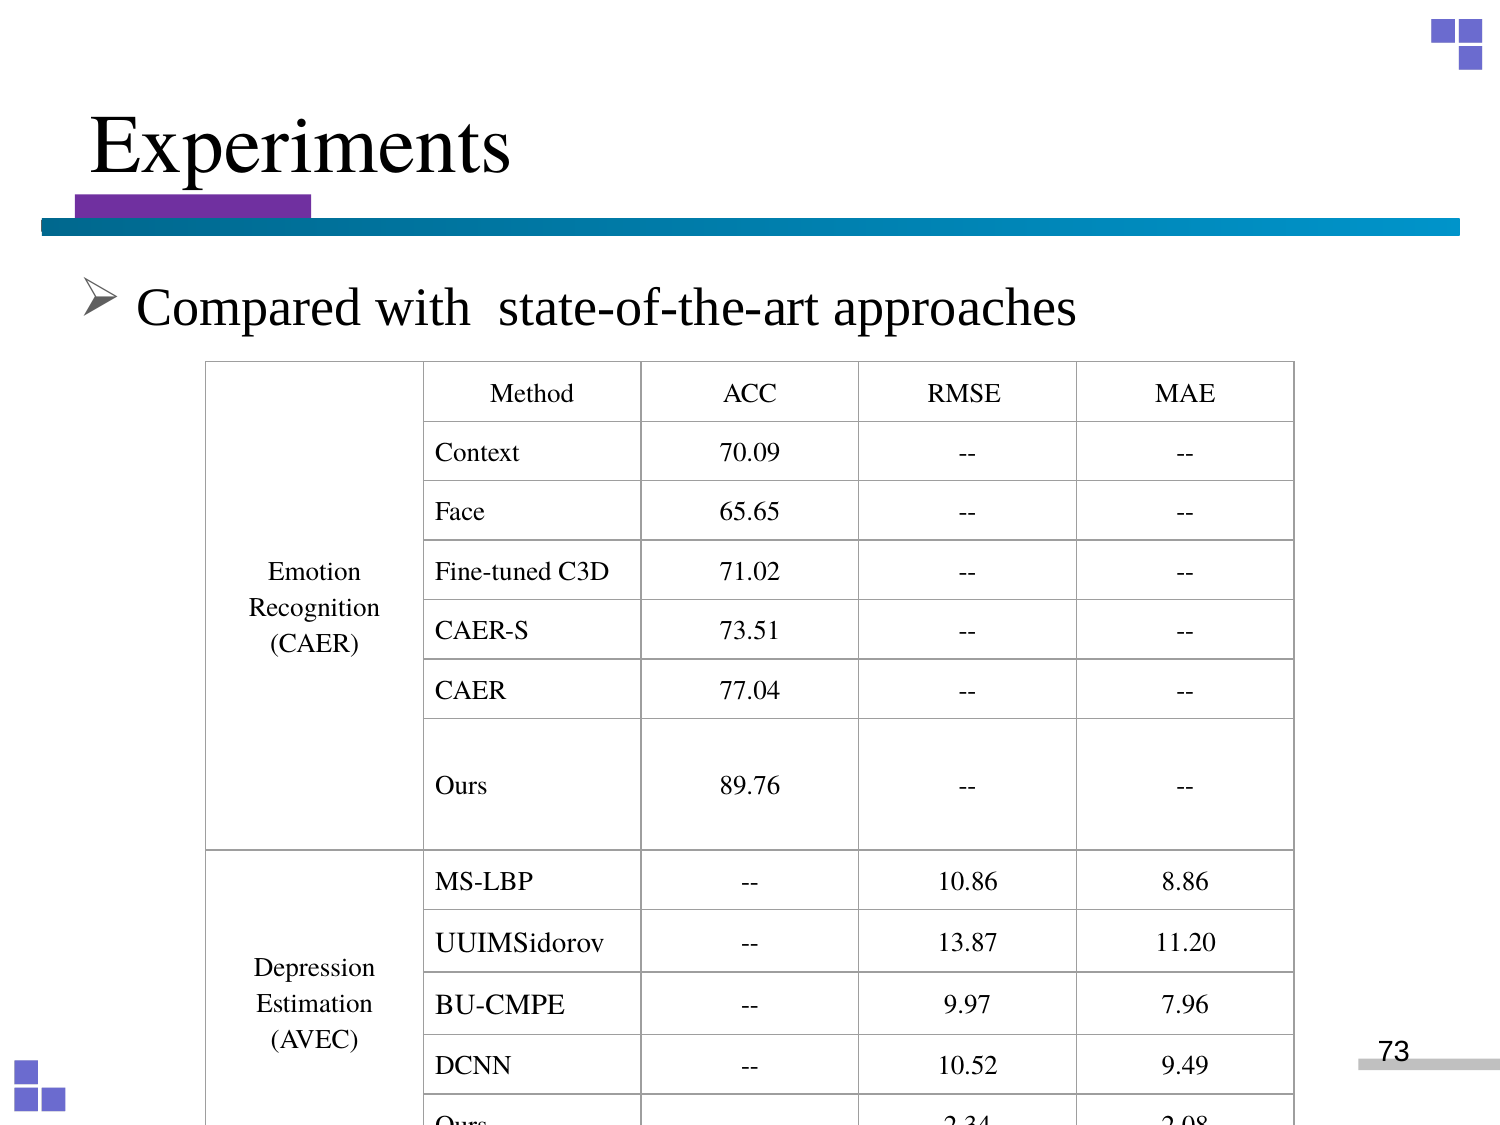

# Experiments
Compared with  state-of-the-art approaches
| Emotion Recognition (CAER) | Method | ACC | RMSE | MAE |
| --- | --- | --- | --- | --- |
|  | Context | 70.09 | -- | -- |
|  | Face | 65.65 | -- | -- |
|  | Fine-tuned C3D | 71.02 | -- | -- |
|  | CAER-S | 73.51 | -- | -- |
|  | CAER | 77.04 | -- | -- |
|  | Ours | 89.76 | -- | -- |
| Depression Estimation (AVEC) | MS-LBP | -- | 10.86 | 8.86 |
|  | UUIMSidorov | -- | 13.87 | 11.20 |
|  | BU-CMPE | -- | 9.97 | 7.96 |
| Depression Estimation (AVEC) | DCNN | -- | 10.52 | 9.49 |
| Depression estimation | Ours | -- | 2.34 | 2.08 |
73